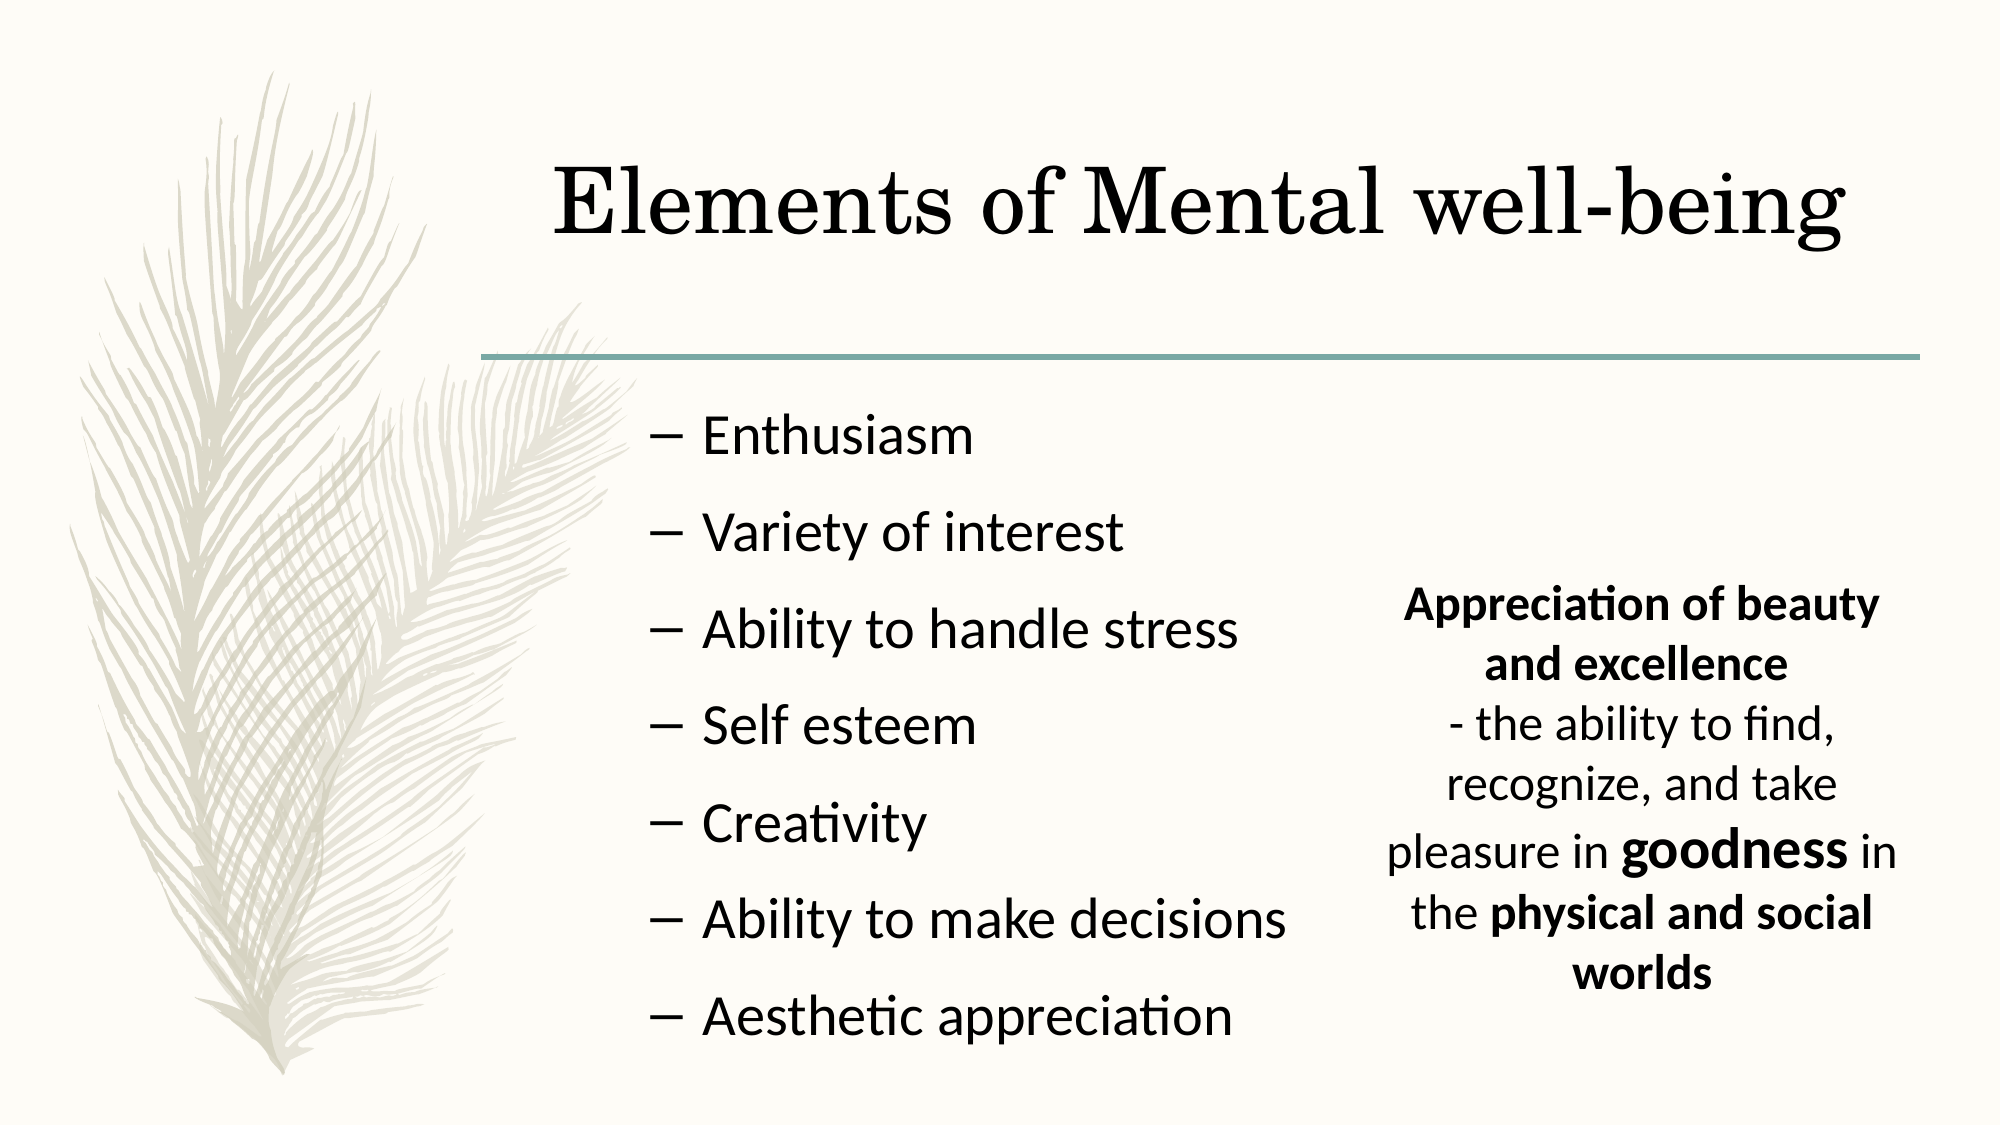

# Elements of Mental well-being
Enthusiasm
Variety of interest
Ability to handle stress
Self esteem
Creativity
Ability to make decisions
Aesthetic appreciation

Appreciation of beauty and excellence
- the ability to find, recognize, and take pleasure in goodness in the physical and social worlds